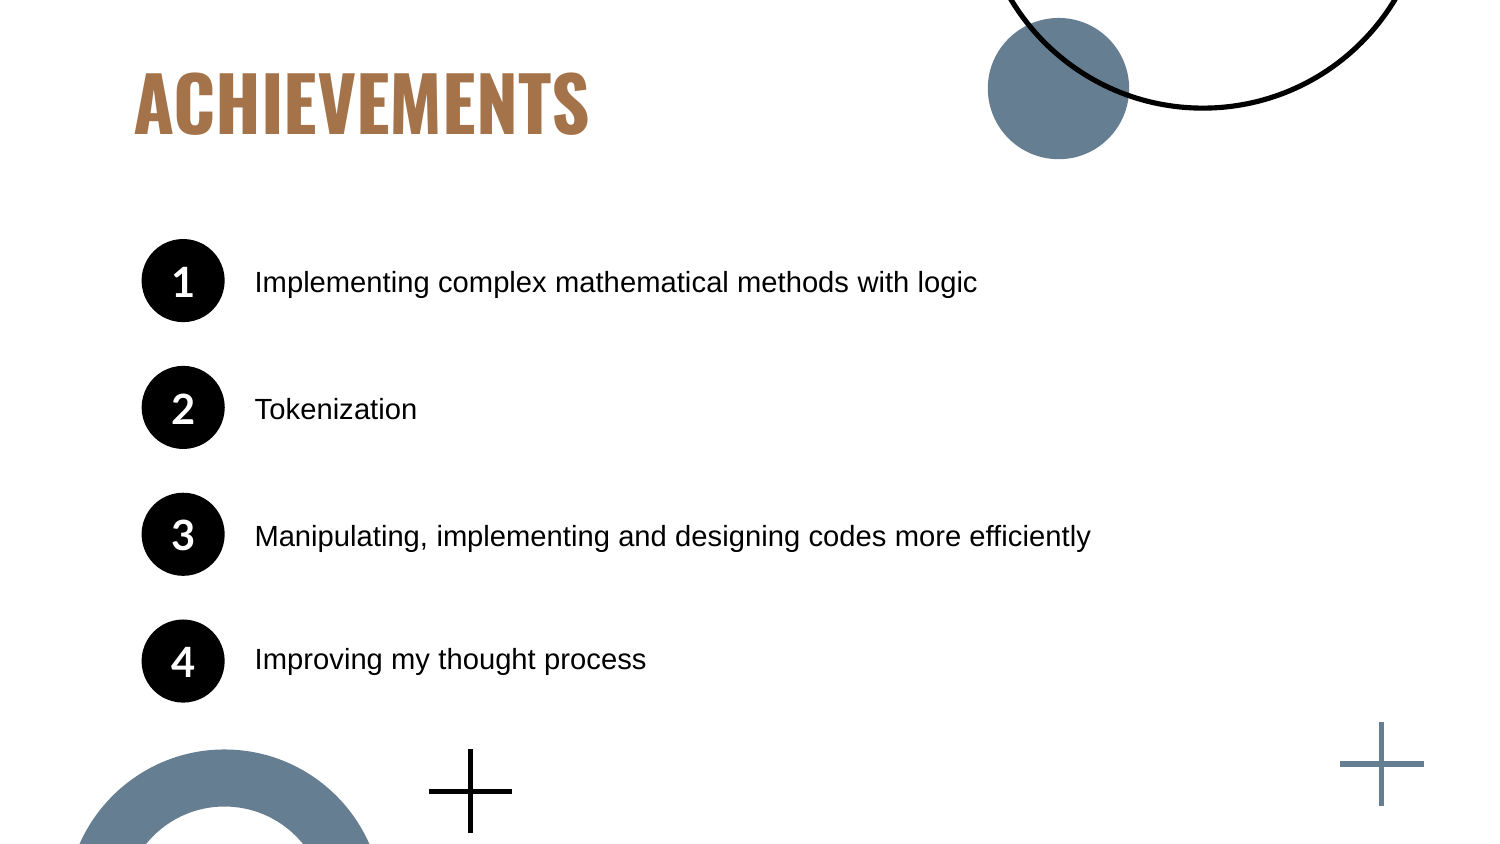

# ACHIEVEMENTS
1
Implementing complex mathematical methods with logic
2
Tokenization
3
Manipulating, implementing and designing codes more efficiently
4
Improving my thought process